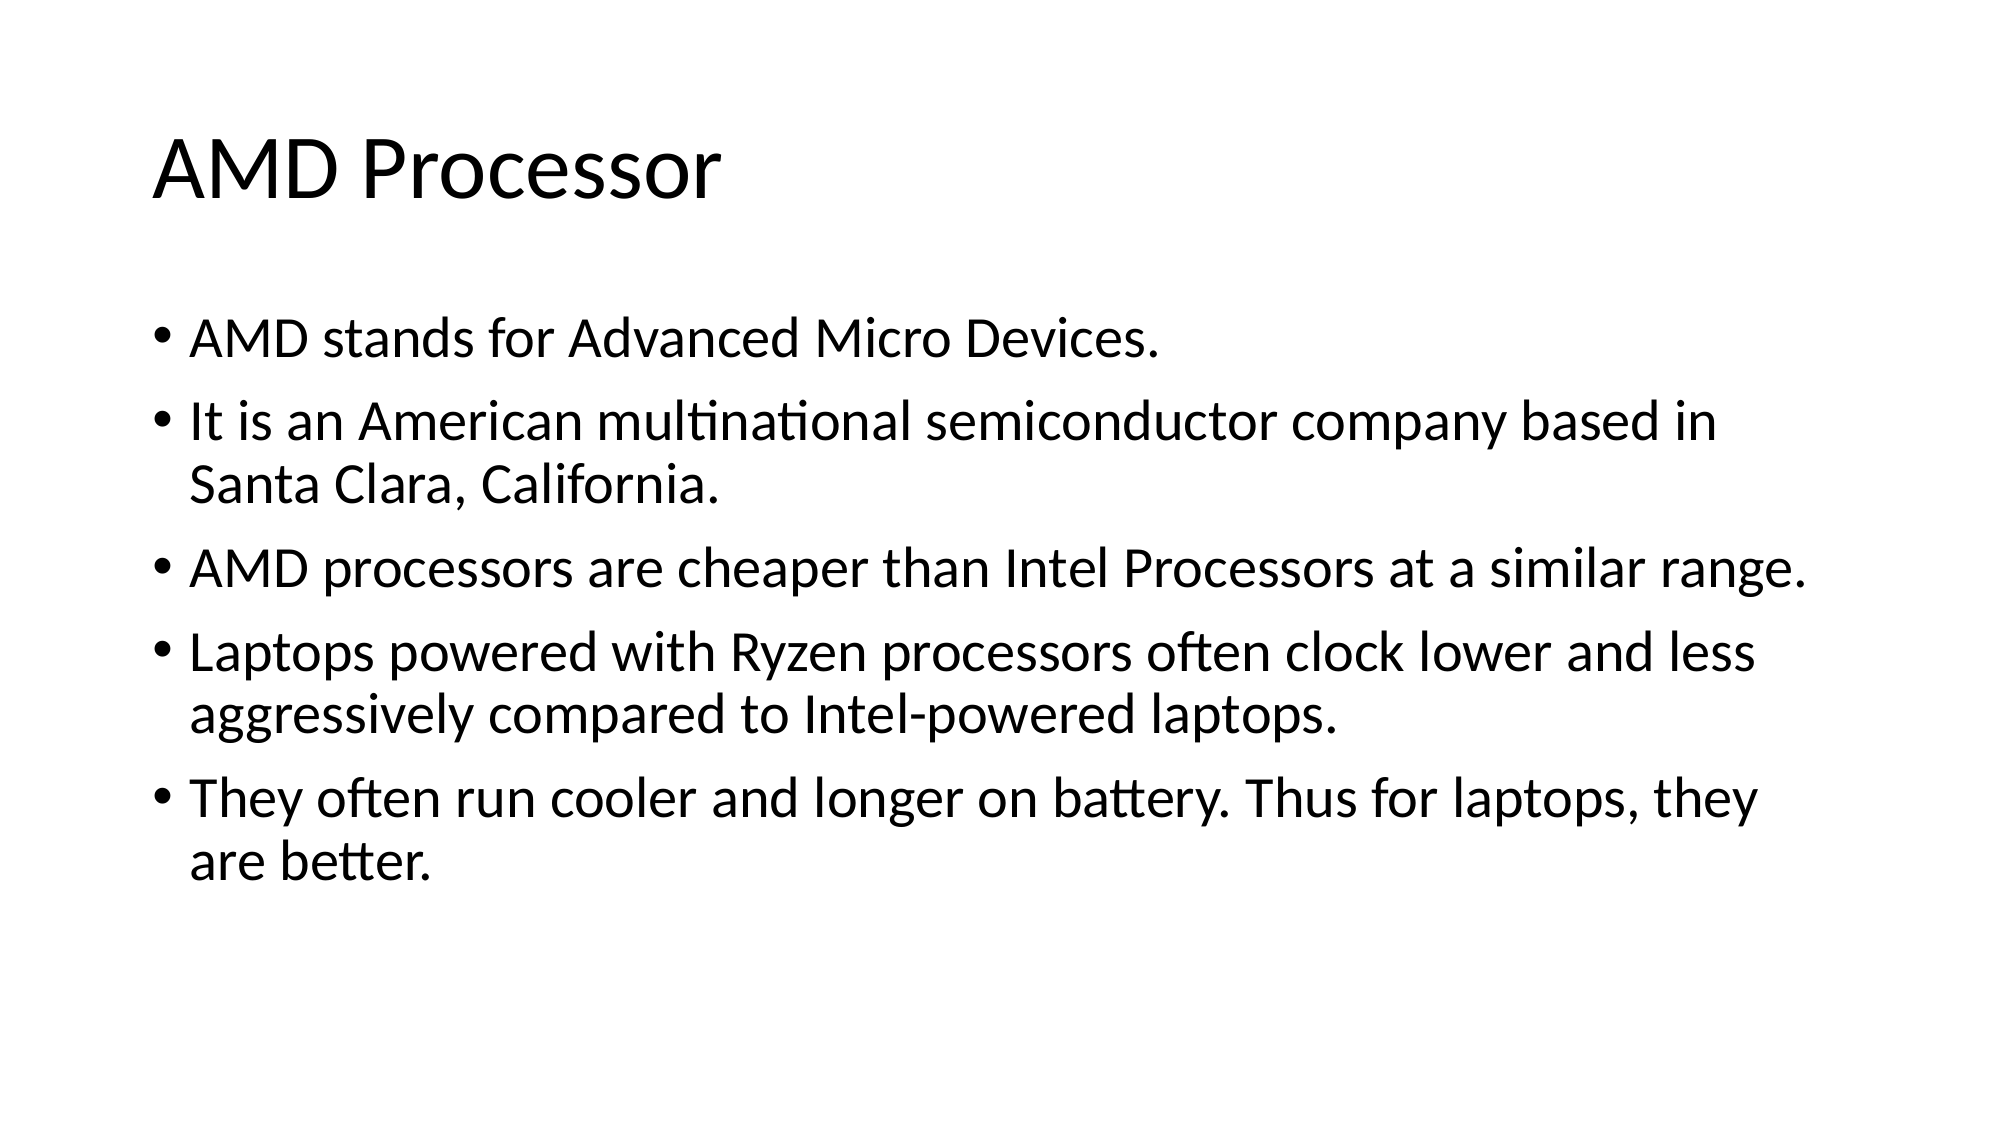

# AMD Processor
AMD stands for Advanced Micro Devices.
It is an American multinational semiconductor company based in Santa Clara, California.
AMD processors are cheaper than Intel Processors at a similar range.
Laptops powered with Ryzen processors often clock lower and less aggressively compared to Intel-powered laptops.
They often run cooler and longer on battery. Thus for laptops, they are better.